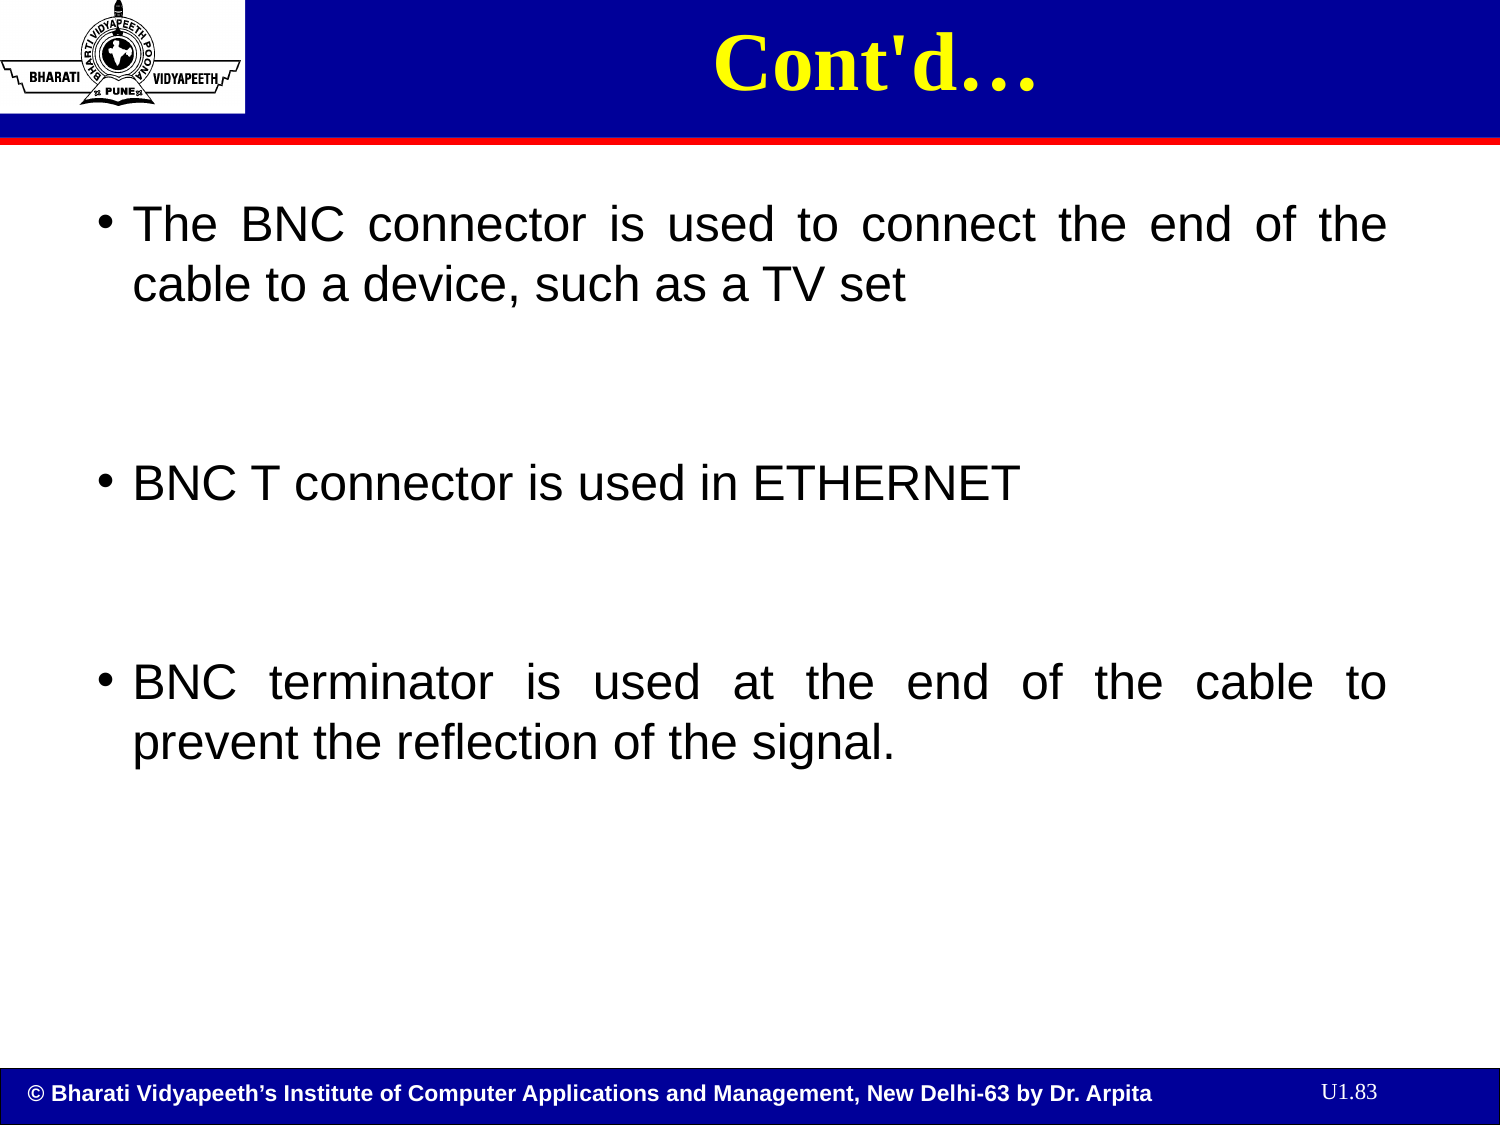

Cont'd…
The BNC connector is used to connect the end of the cable to a device, such as a TV set

BNC T connector is used in ETHERNET

BNC terminator is used at the end of the cable to prevent the reflection of the signal.